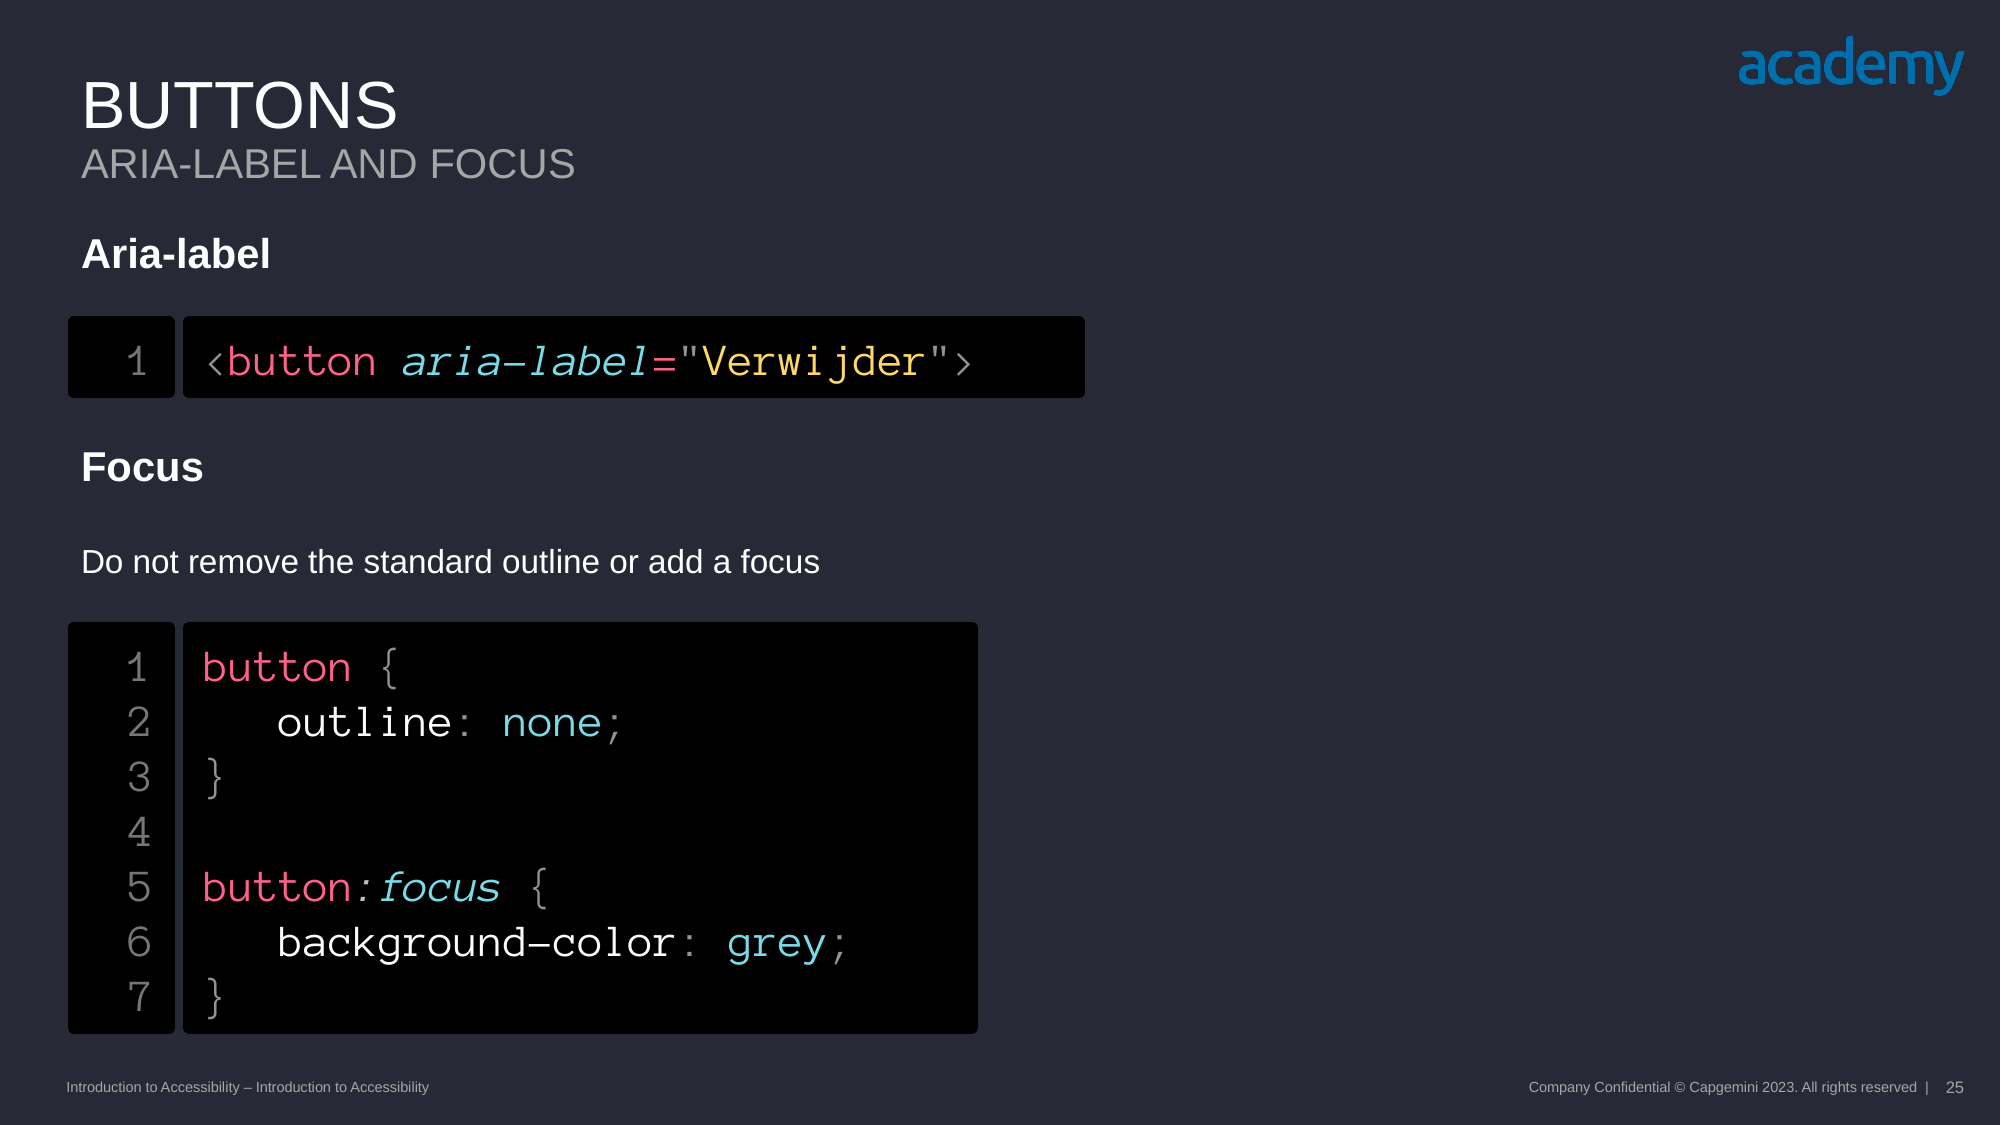

Buttons
Aria-label and focus
Aria-label
Focus
Do not remove the standard outline or add a focus

1
<button aria-label="Verwijder">
1
2
3
4
5
6
7
button {
   outline: none;
}
button:focus {
   background-color: grey;
}